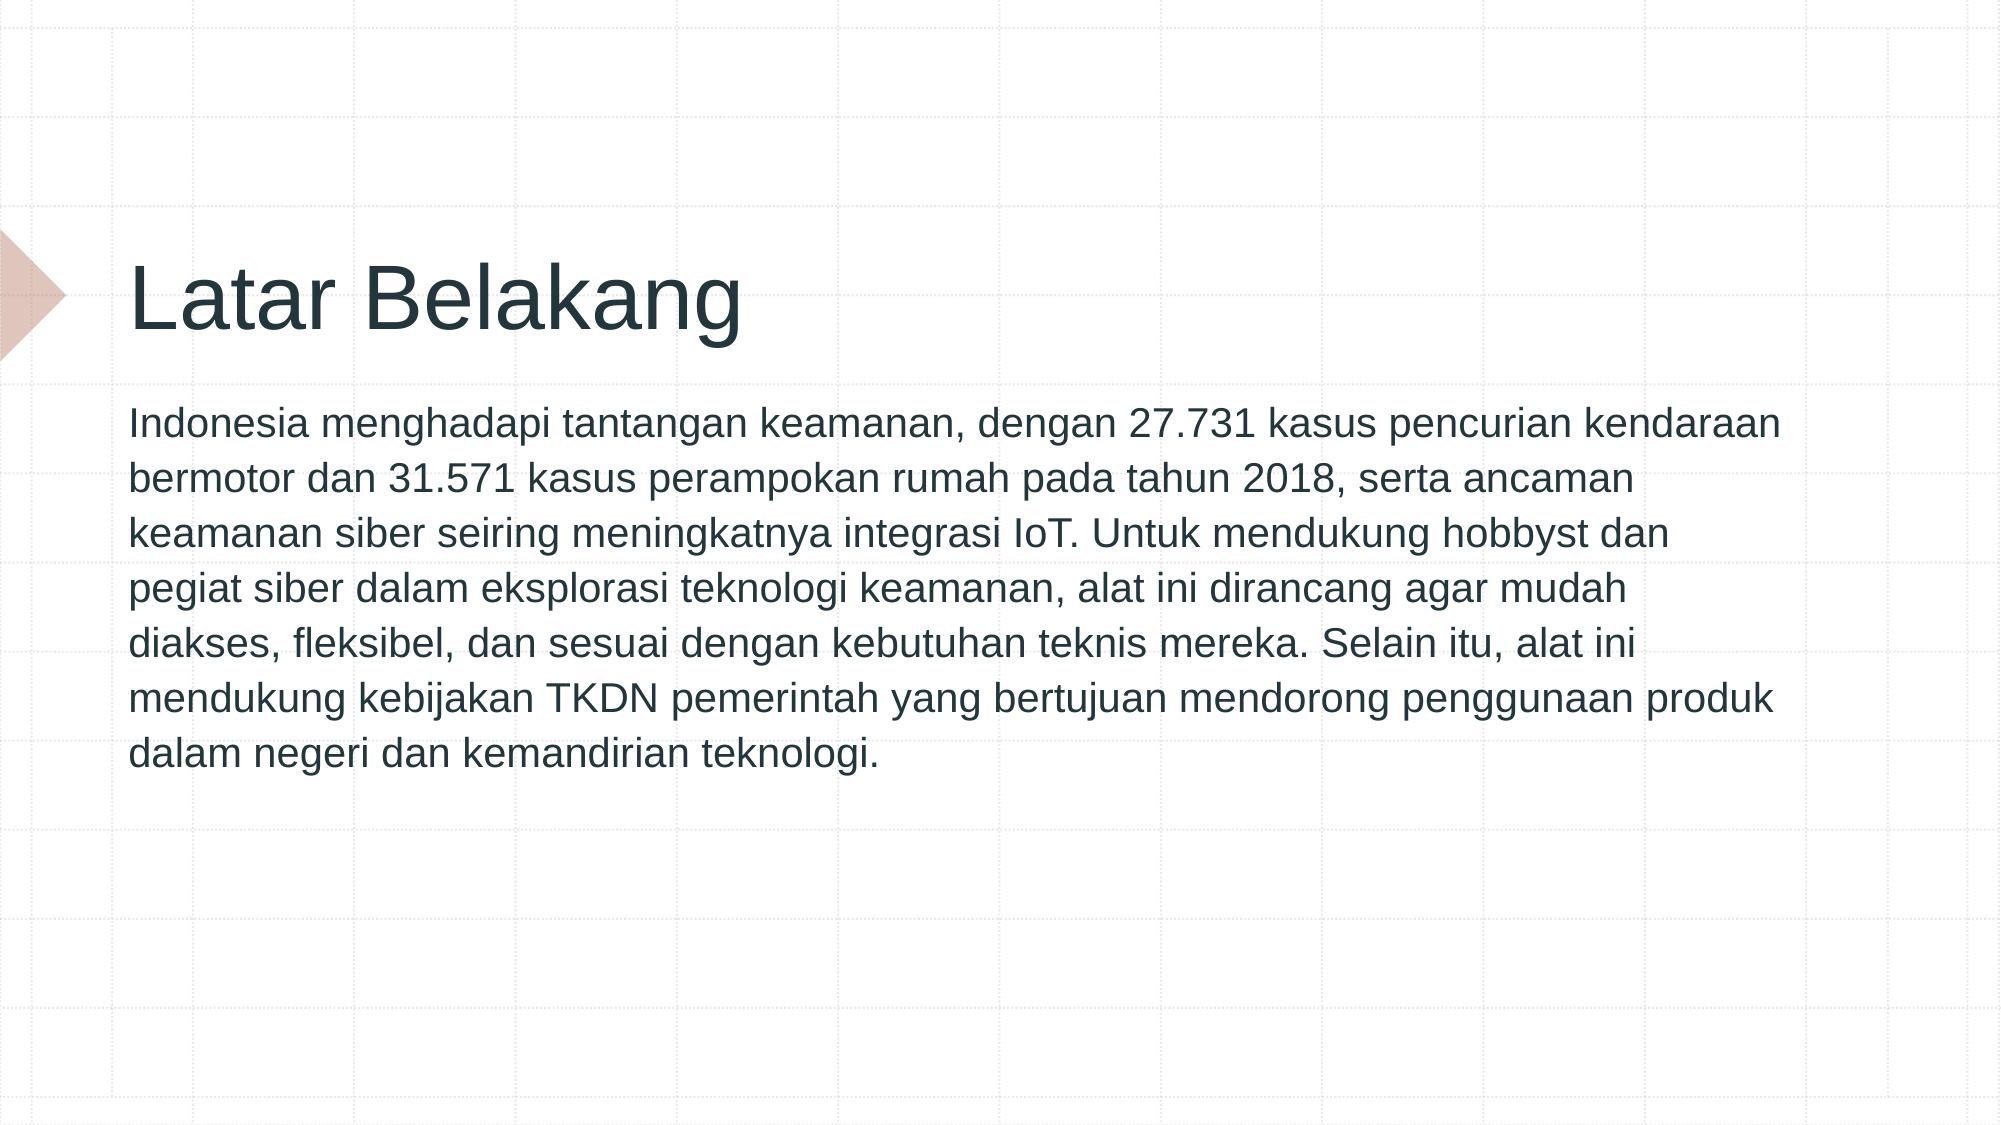

# Latar Belakang
Indonesia menghadapi tantangan keamanan, dengan 27.731 kasus pencurian kendaraan bermotor dan 31.571 kasus perampokan rumah pada tahun 2018, serta ancaman keamanan siber seiring meningkatnya integrasi IoT. Untuk mendukung hobbyst dan pegiat siber dalam eksplorasi teknologi keamanan, alat ini dirancang agar mudah diakses, fleksibel, dan sesuai dengan kebutuhan teknis mereka. Selain itu, alat ini mendukung kebijakan TKDN pemerintah yang bertujuan mendorong penggunaan produk dalam negeri dan kemandirian teknologi.